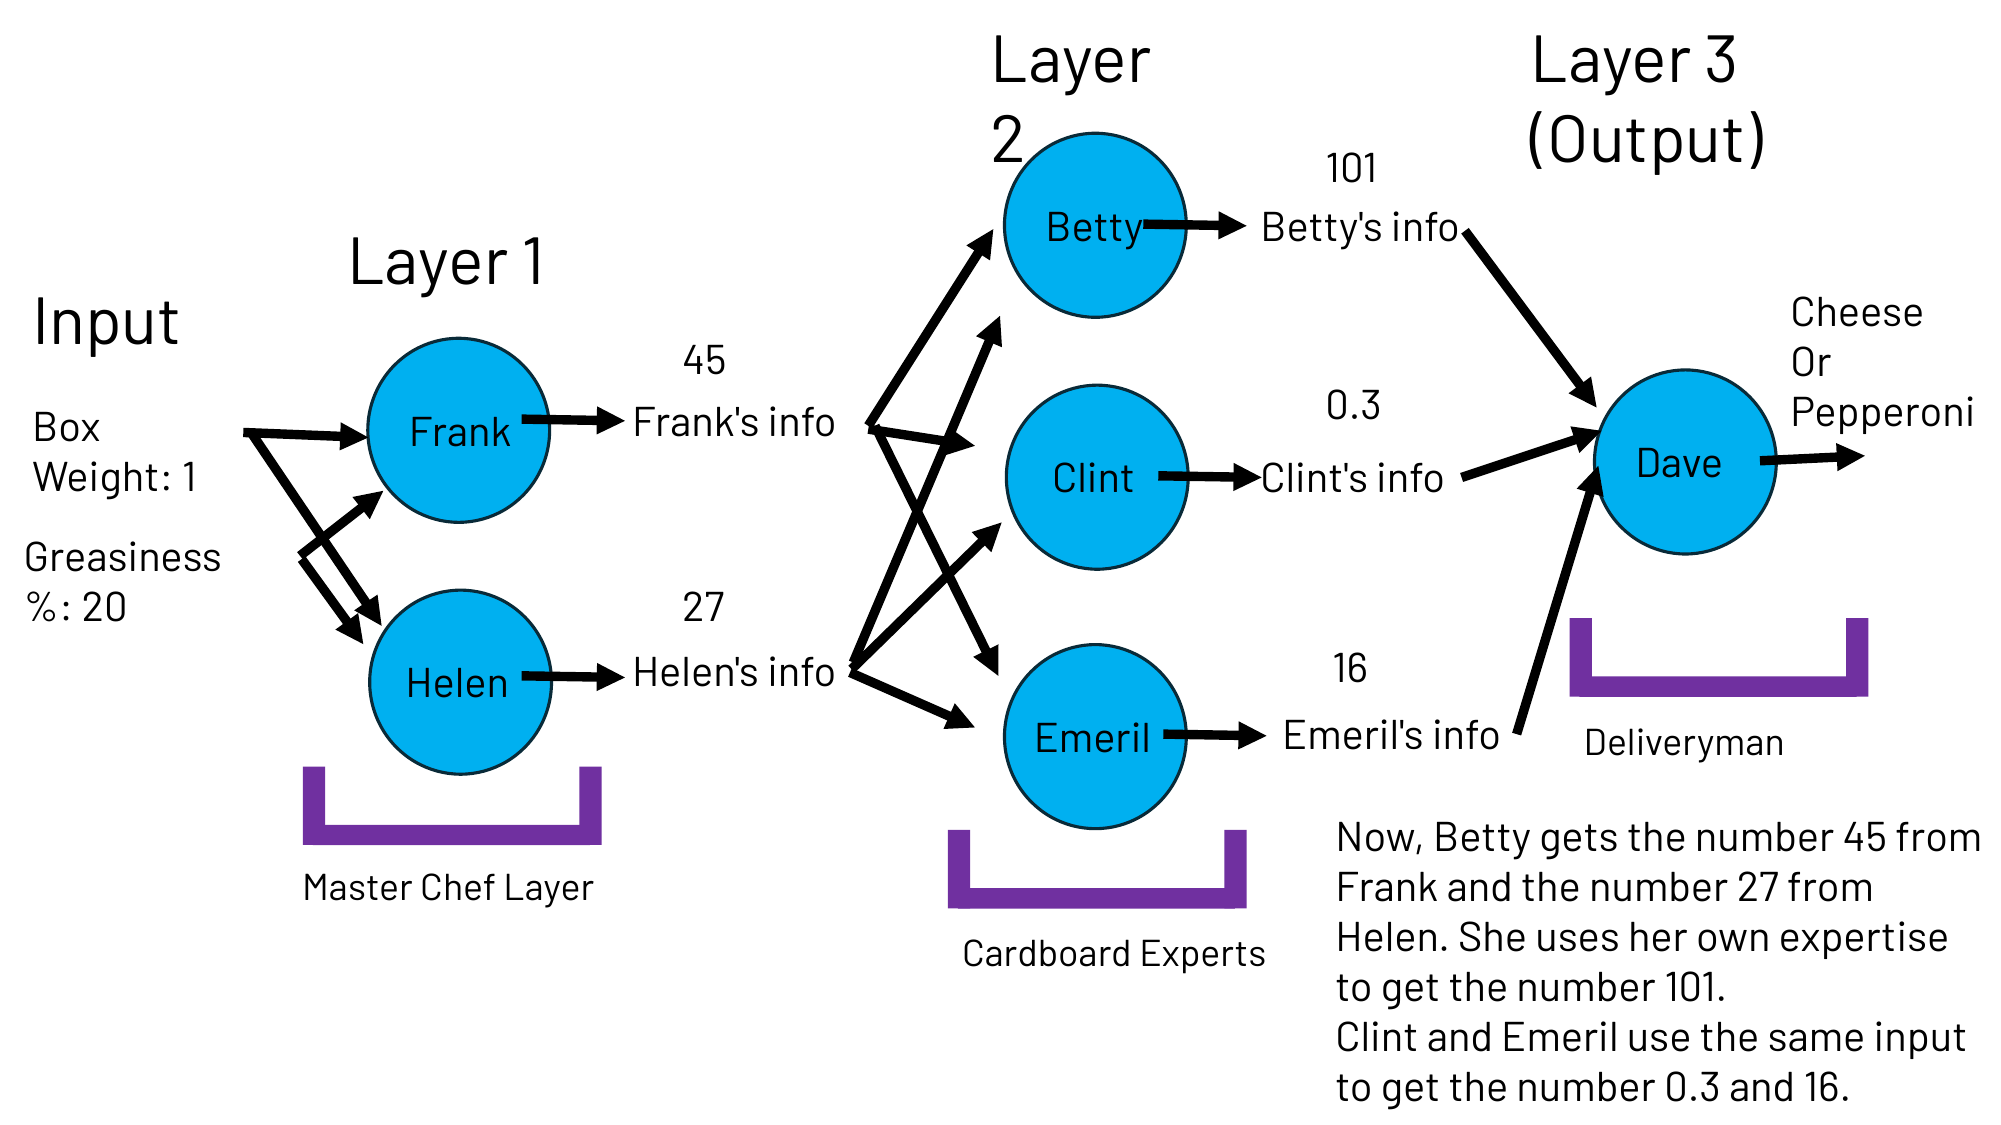

Layer 2
Layer 3
(Output)

101
Betty
Betty's info
Layer 1
Input
Cheese
Or
Pepperoni
45

0.3

Frank's info
Box
Weight: 1
Frank
Dave
Clint
Clint's info
Greasiness
%: 20
27

16
Helen's info

Helen
Emeril's info
Emeril
Deliveryman

Now, Betty gets the number 45 from Frank and the number 27 from Helen. She uses her own expertise to get the number 101.
Clint and Emeril use the same input to get the number 0.3 and 16.

Master Chef Layer
Cardboard Experts